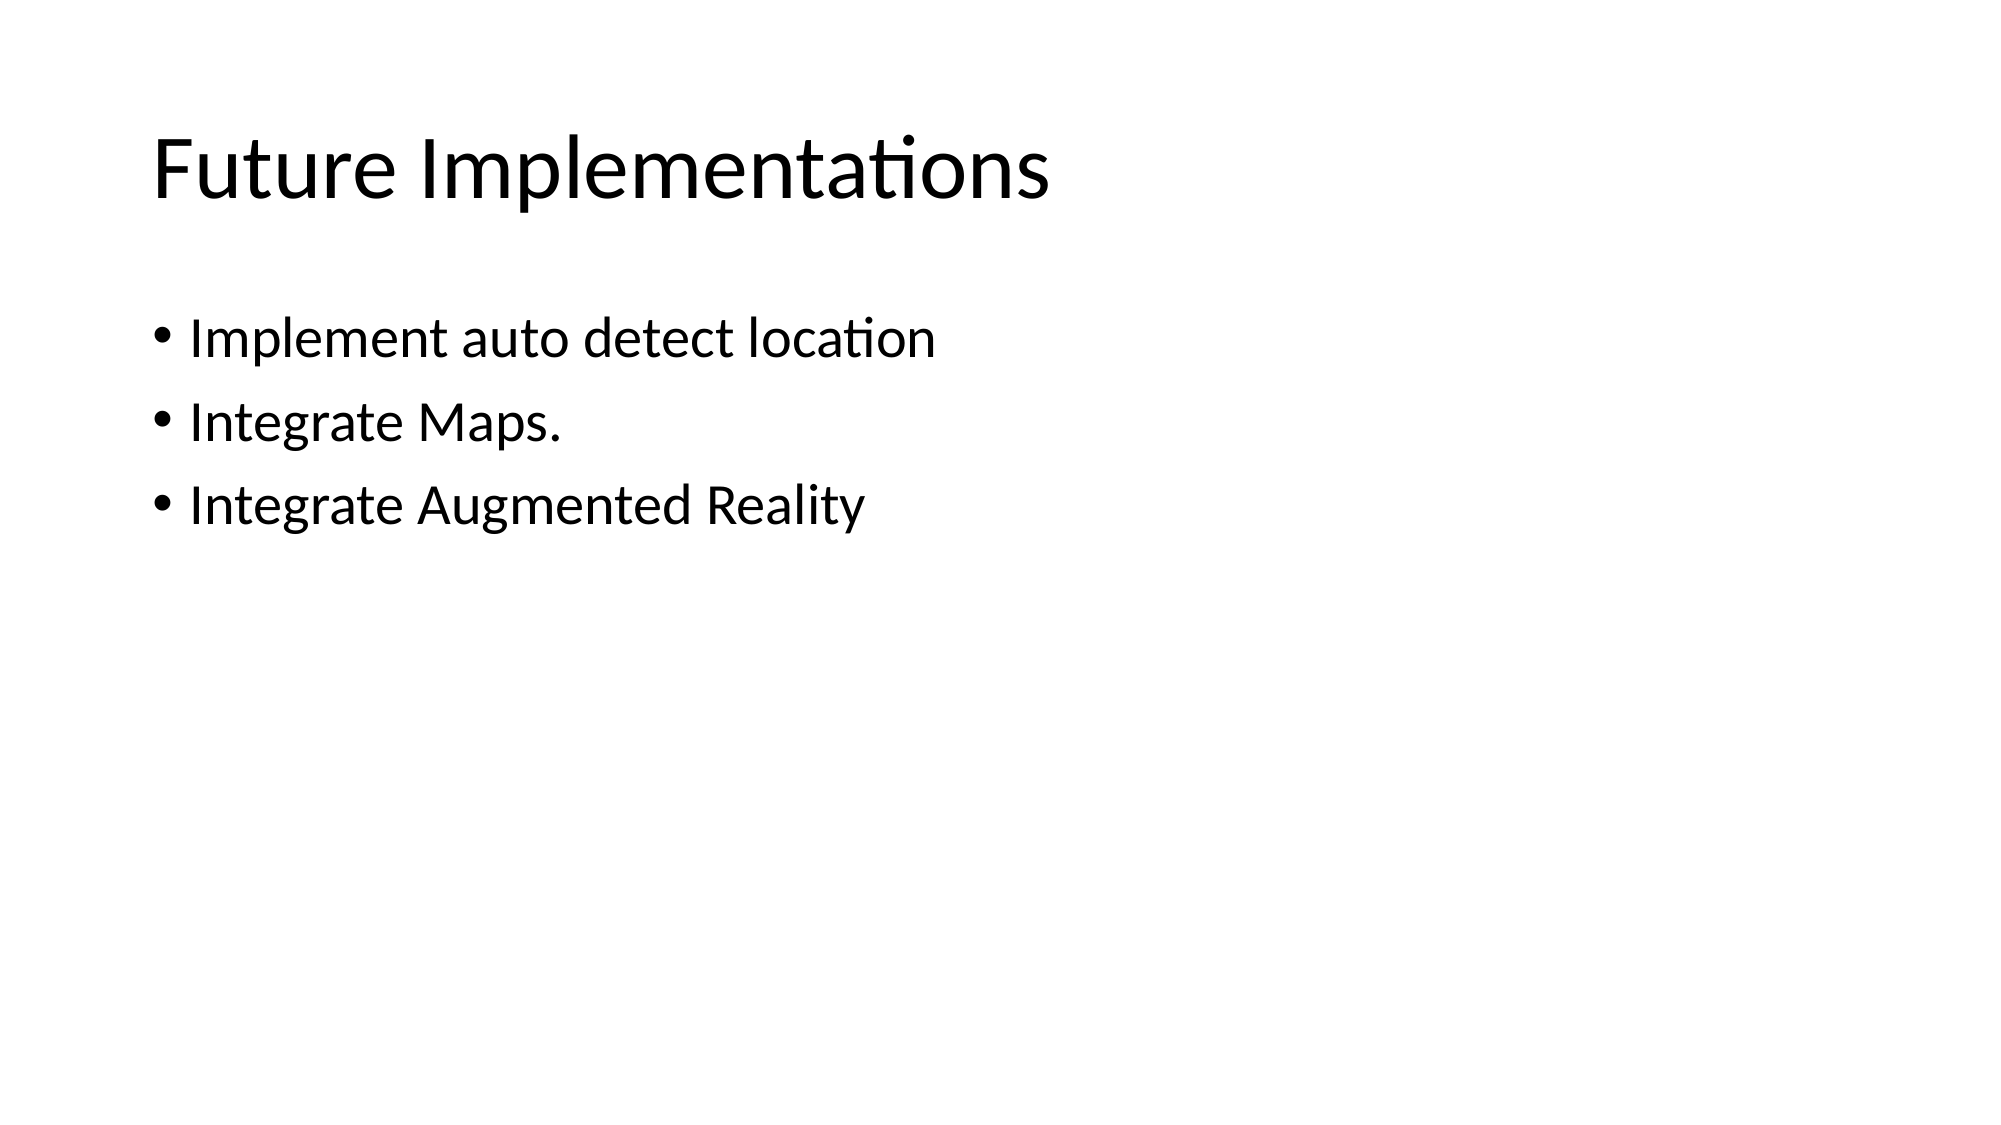

# Future Implementations
Implement auto detect location
Integrate Maps.
Integrate Augmented Reality